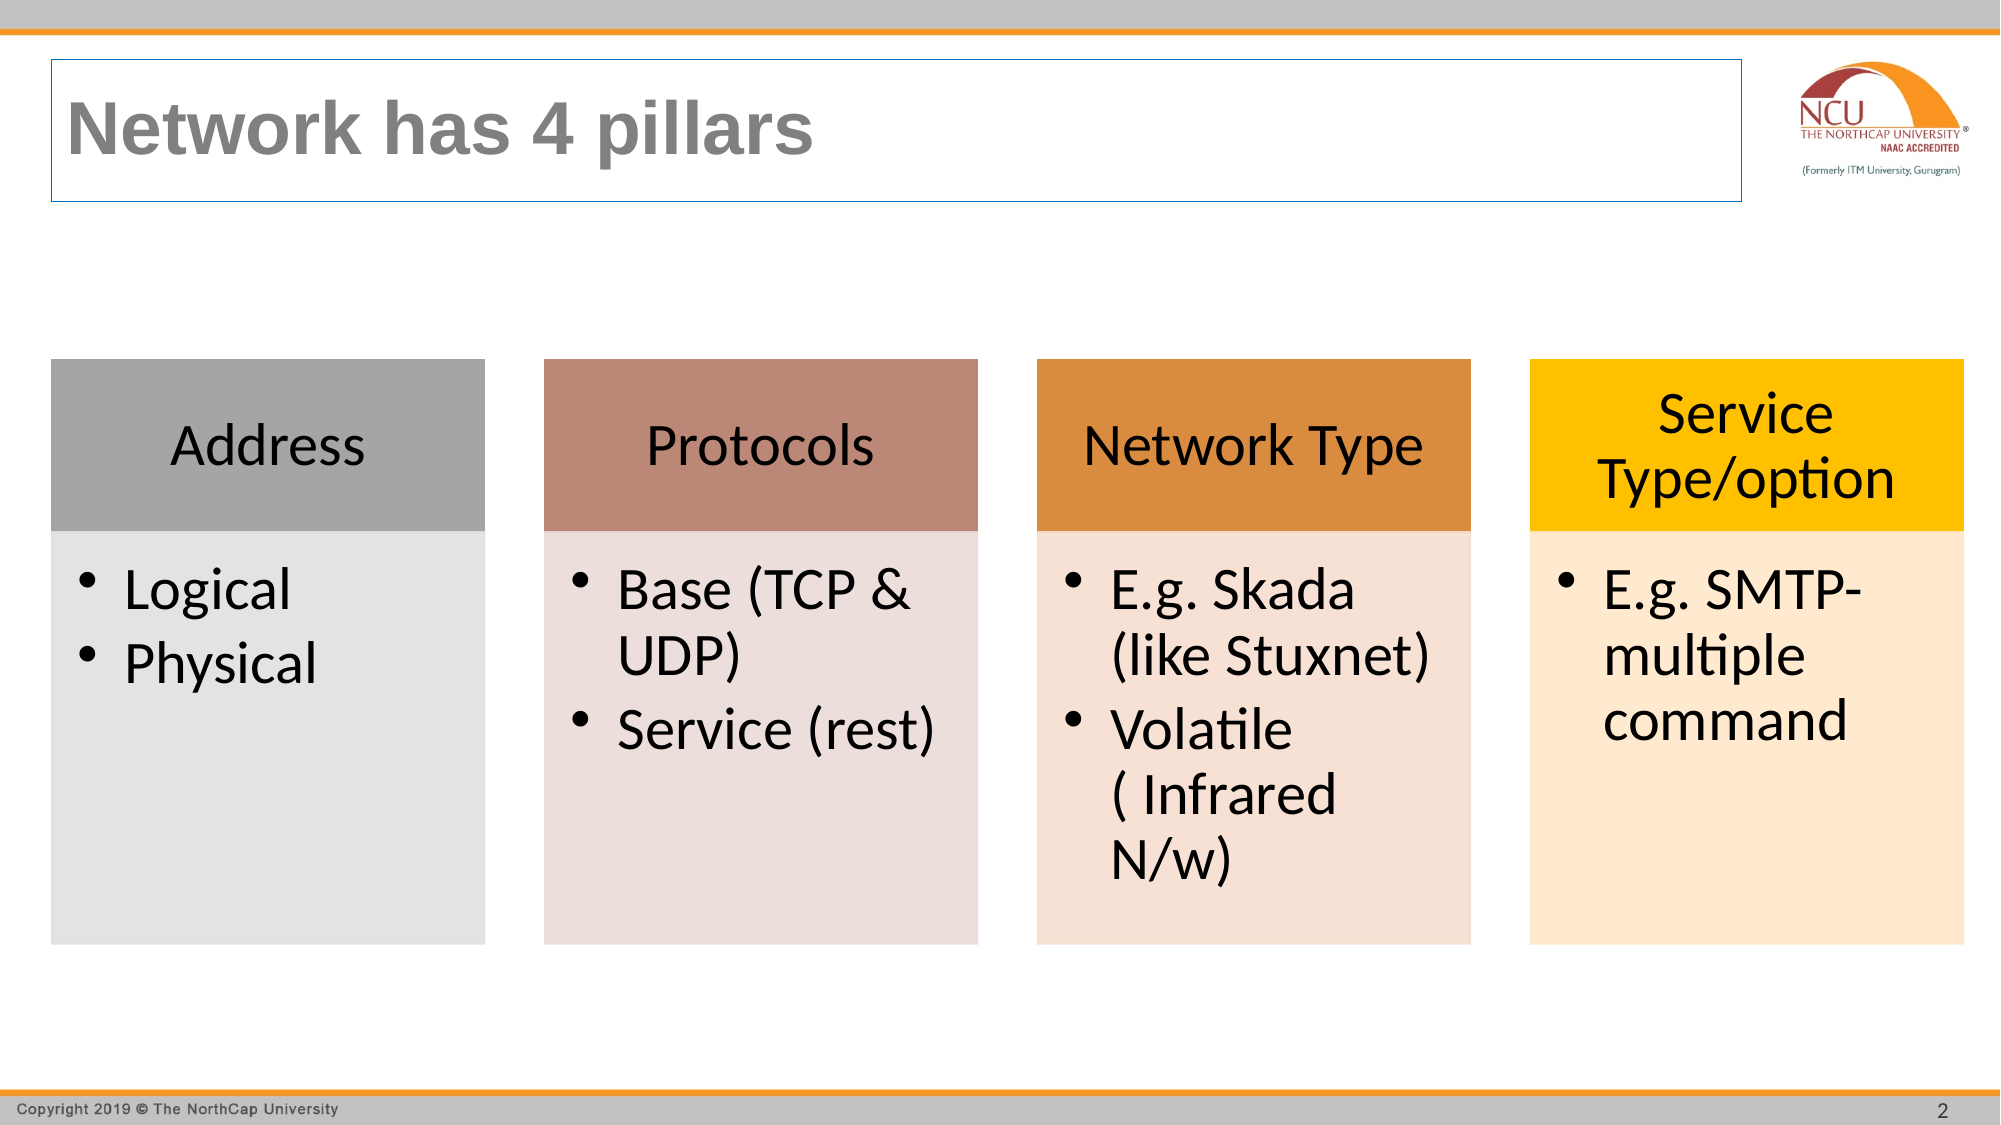

# Network has 4 pillars
Address
Logical
Physical
Protocols
Base (TCP & UDP)
Service (rest)
Network Type
E.g. Skada (like Stuxnet)
Volatile ( Infrared N/w)
Service Type/option
E.g. SMTP-multiple command
2